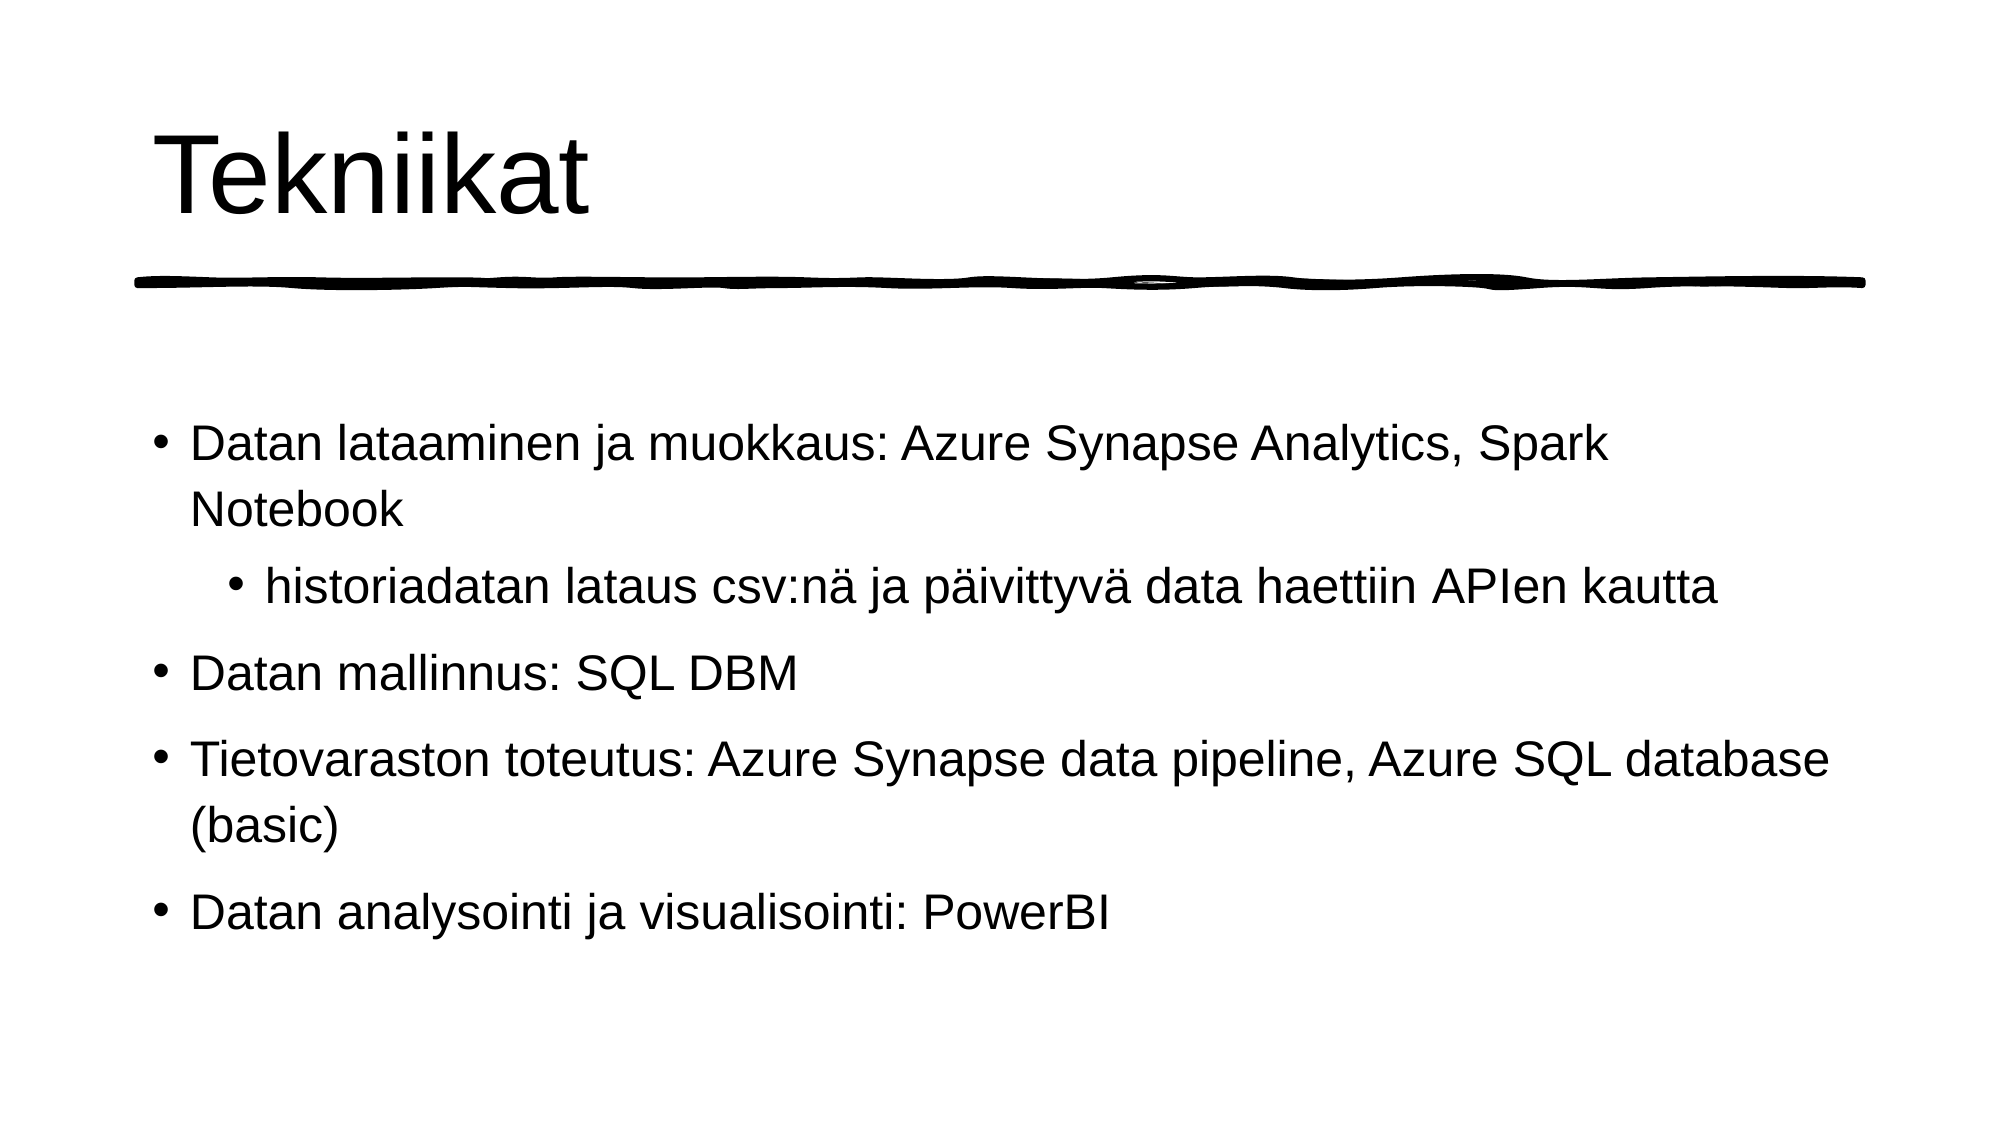

# Tekniikat

Datan lataaminen ja muokkaus: Azure Synapse Analytics, Spark Notebook
historiadatan lataus csv:nä ja päivittyvä data haettiin APIen kautta
Datan mallinnus: SQL DBM
Tietovaraston toteutus: Azure Synapse data pipeline, Azure SQL database (basic)
Datan analysointi ja visualisointi: PowerBI